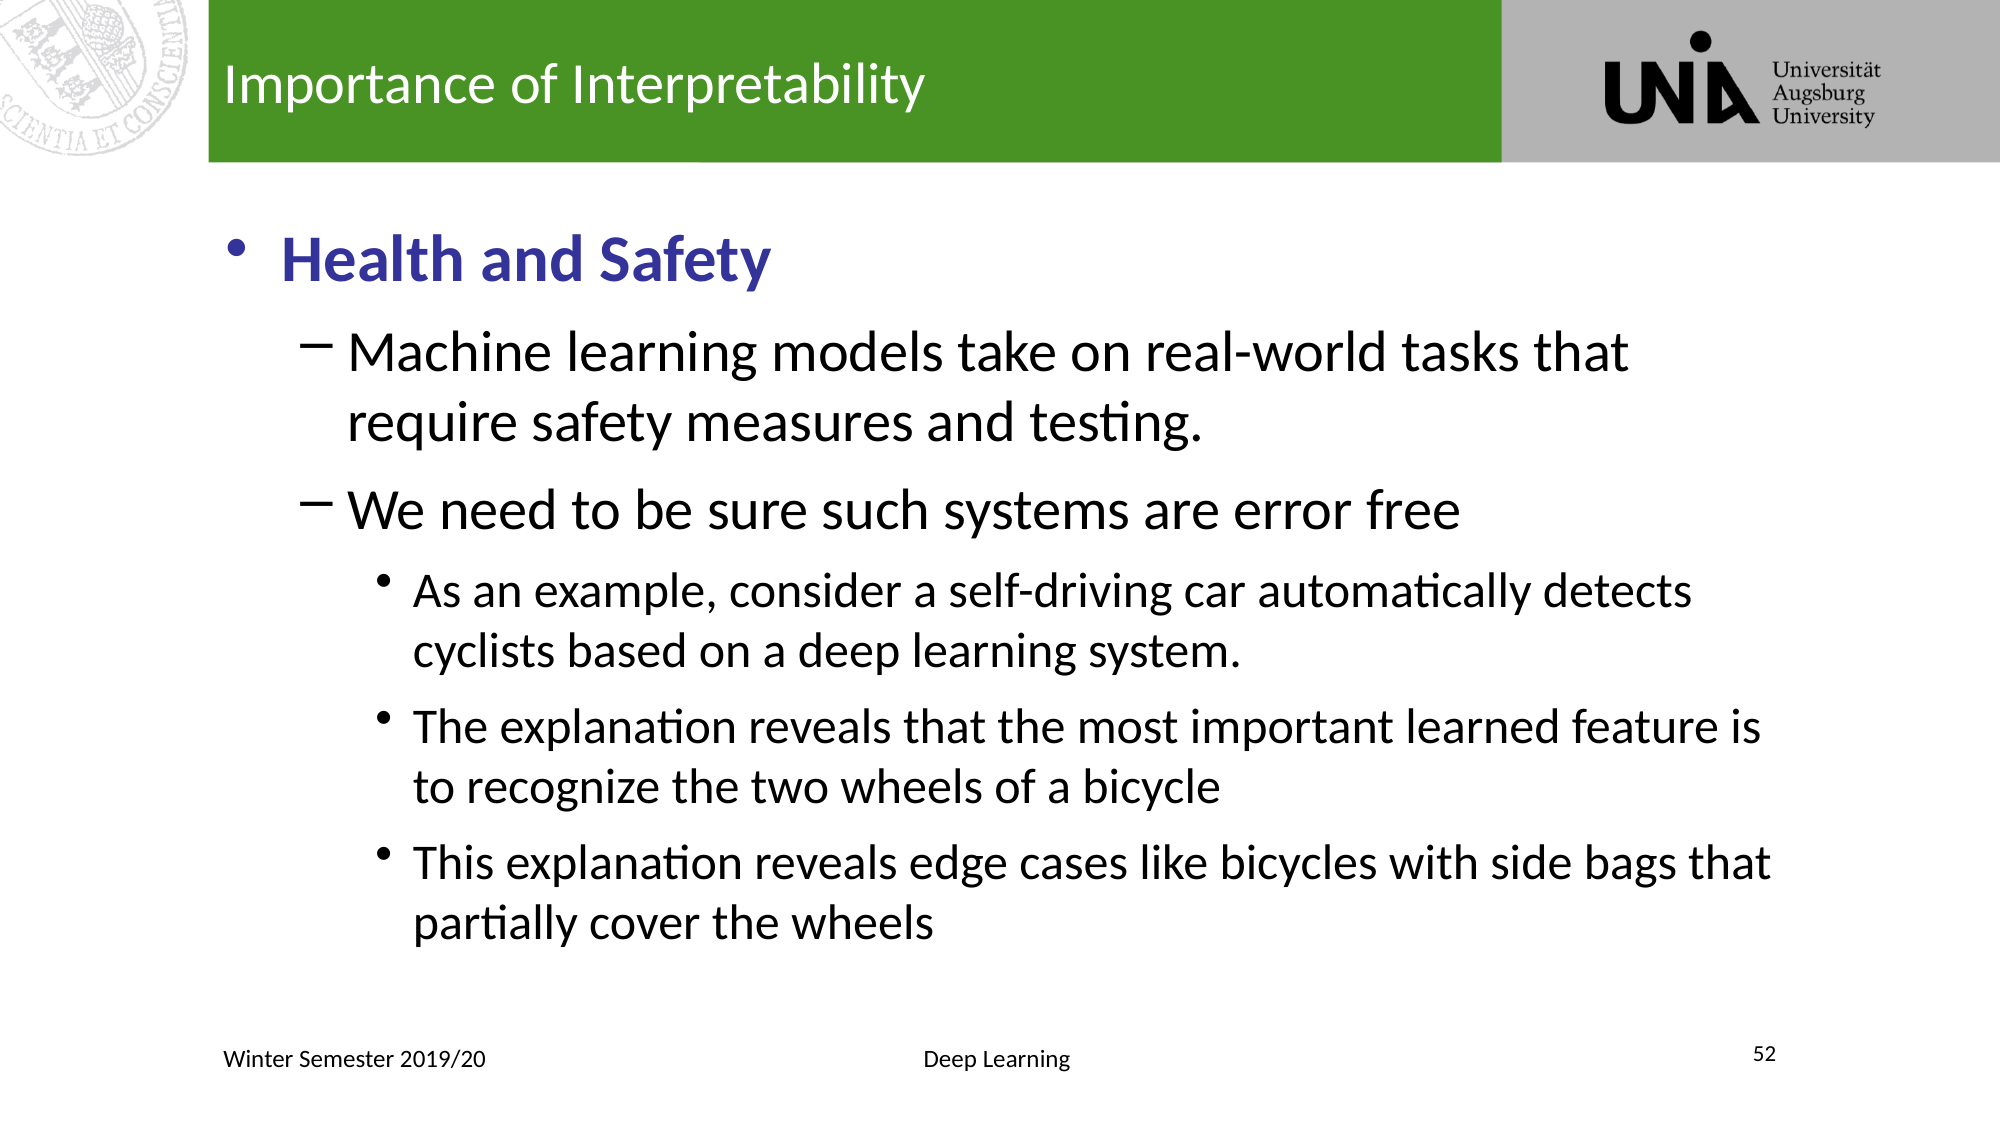

# Importance of Interpretability
Health and Safety
Machine learning models take on real-world tasks that require safety measures and testing.
We need to be sure such systems are error free
As an example, consider a self-driving car automatically detects cyclists based on a deep learning system.
The explanation reveals that the most important learned feature is to recognize the two wheels of a bicycle
This explanation reveals edge cases like bicycles with side bags that partially cover the wheels
52